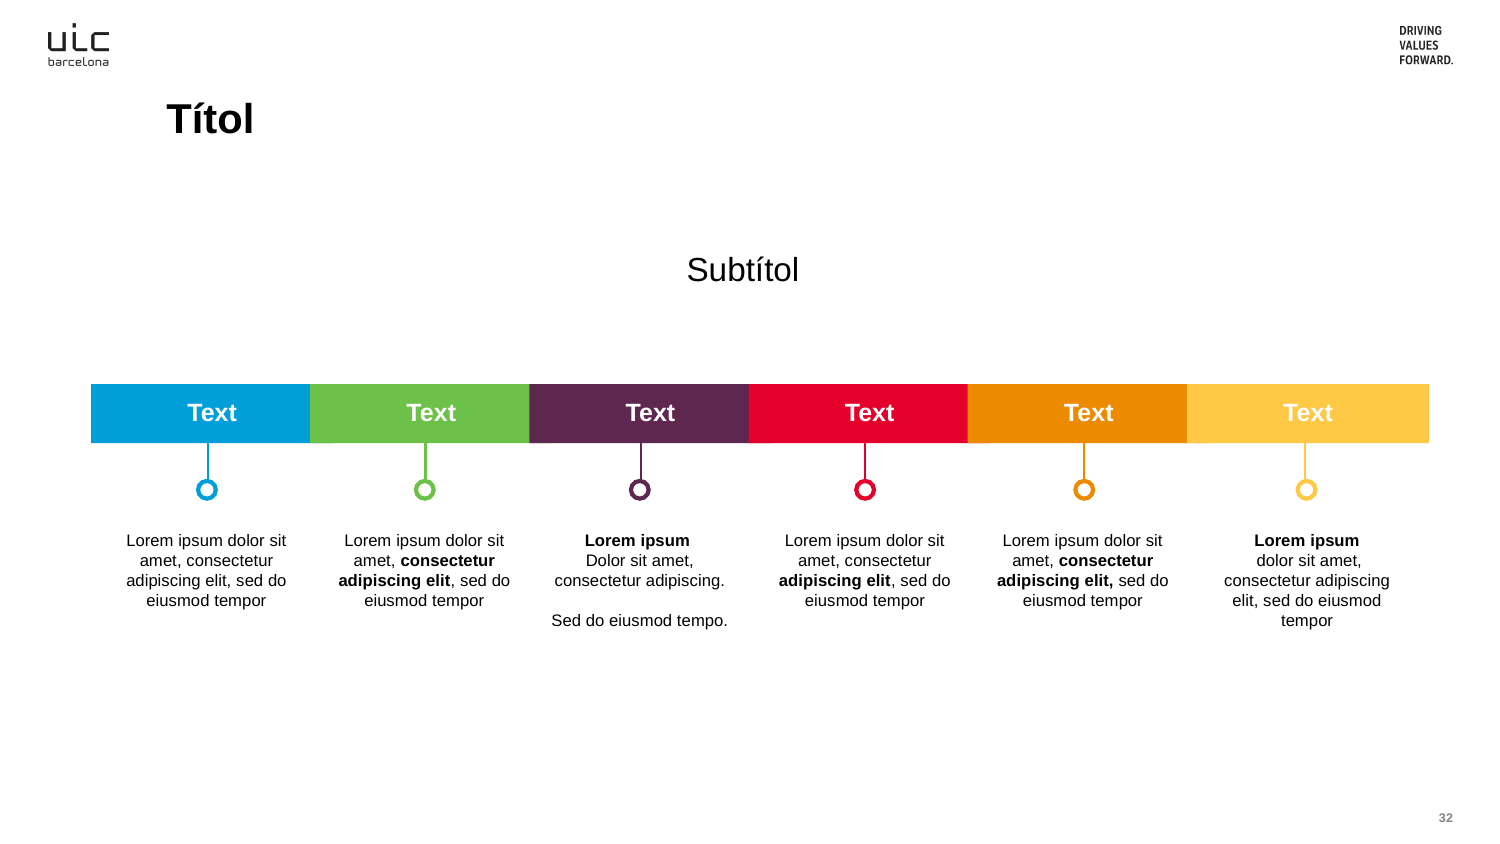

Títol
Subtítol
Text
Text
Text
Text
Text
Text

Lorem ipsum dolor sit amet, consectetur adipiscing elit, sed do eiusmod tempor

Lorem ipsum dolor sit amet, consectetur adipiscing elit, sed do eiusmod tempor

Lorem ipsum
Dolor sit amet, consectetur adipiscing.

Sed do eiusmod tempo.
Lorem ipsum dolor sit amet, consectetur adipiscing elit, sed do eiusmod tempor
Lorem ipsum dolor sit amet, consectetur adipiscing elit, sed do eiusmod tempor
Lorem ipsum
 dolor sit amet, consectetur adipiscing elit, sed do eiusmod tempor